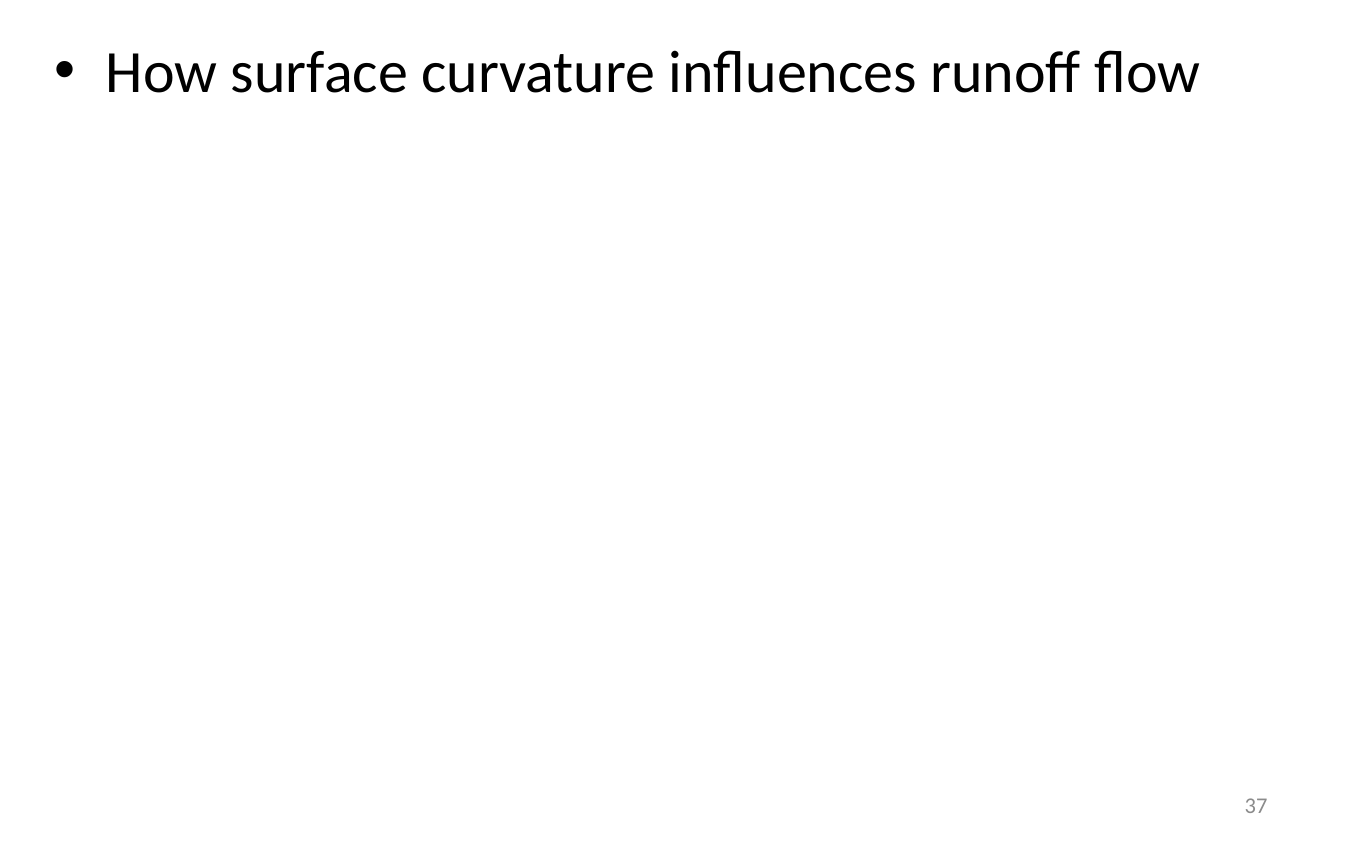

How surface curvature influences runoff flow
37